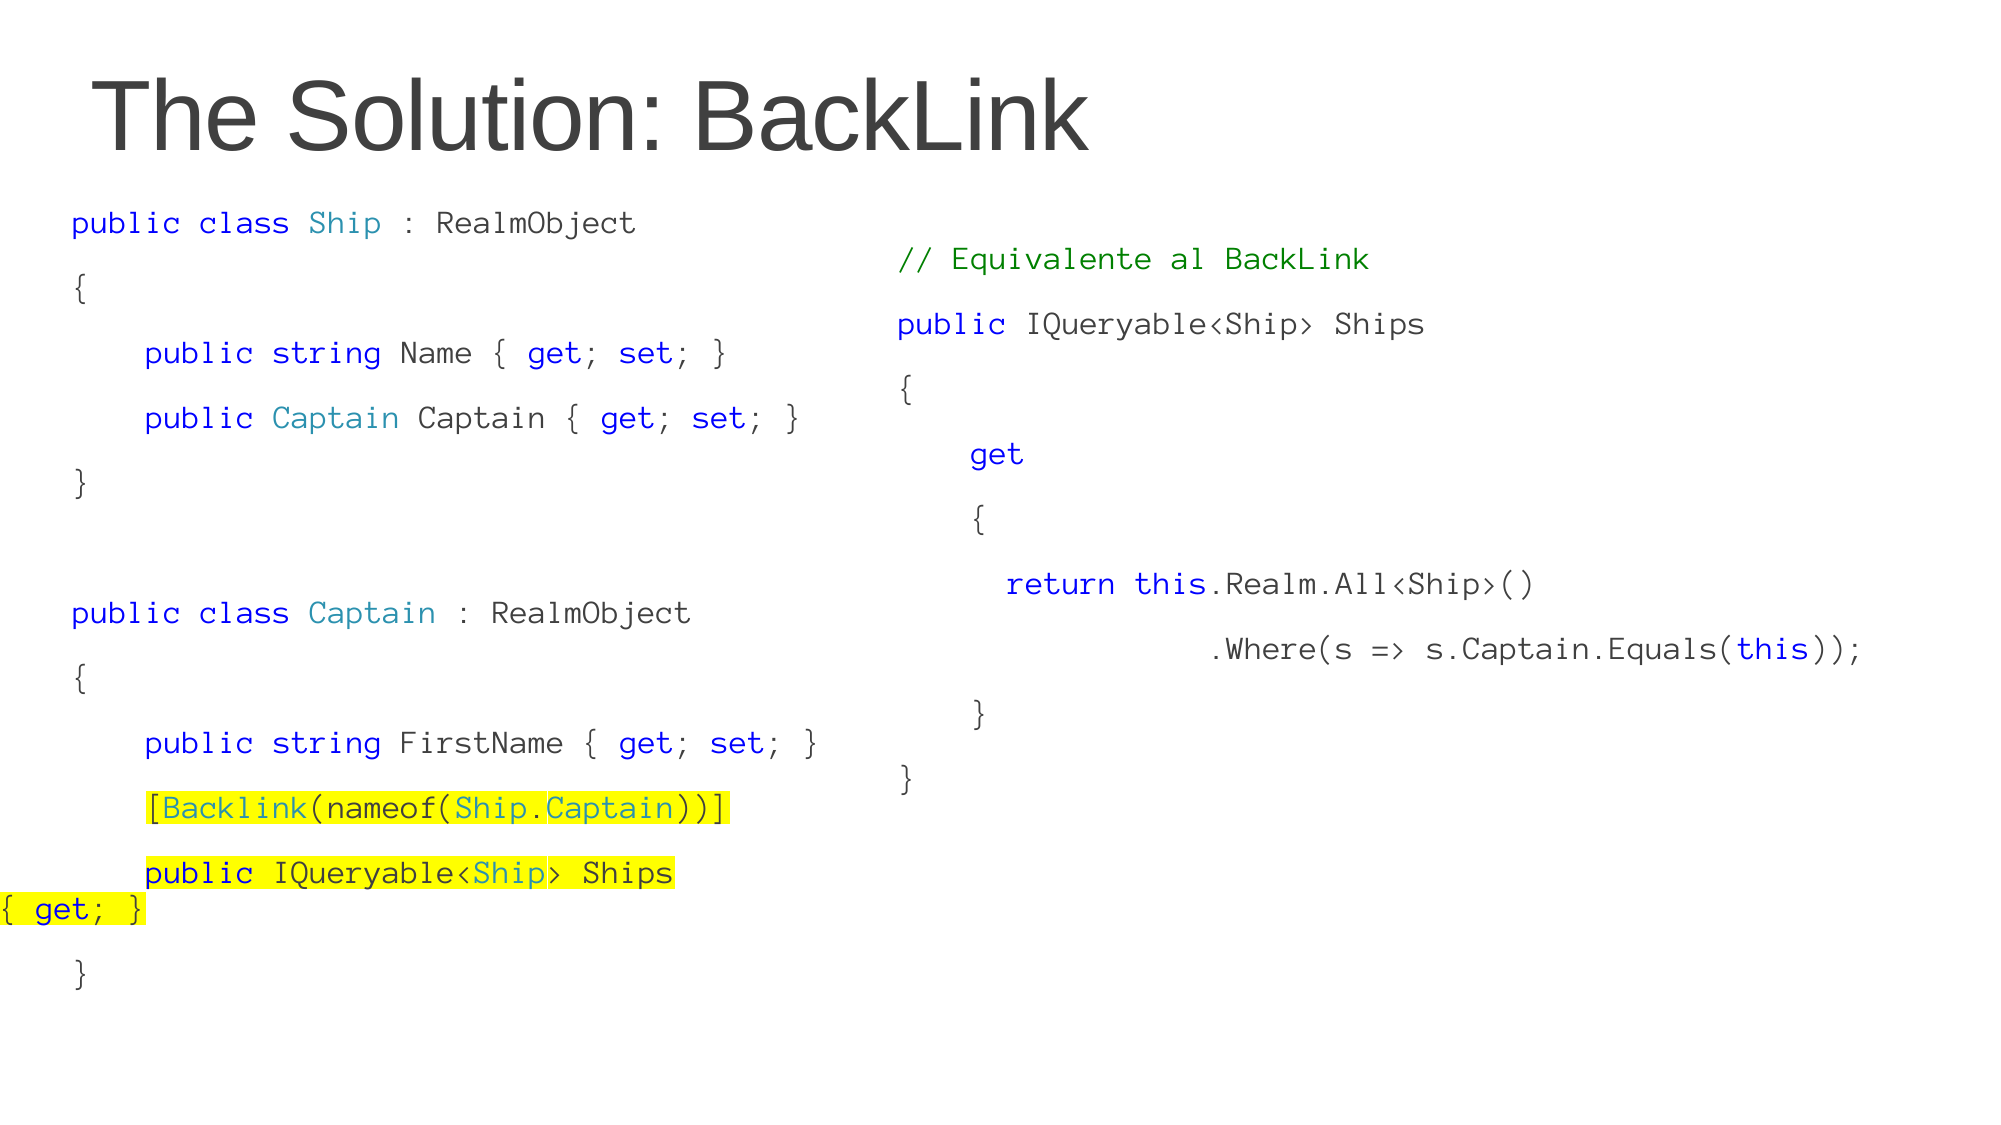

# The Solution: BackLink
    public class Ship : RealmObject
    {
        public string Name { get; set; }
        public Captain Captain { get; set; }
    }

    public class Captain : RealmObject
    {
        public string FirstName { get; set; }
        [Backlink(nameof(Ship.Captain))]
        public IQueryable<Ship> Ships { get; }
    }

// Equivalente al BackLink
public IQueryable<Ship> Ships
{
    get
    {
      return this.Realm.All<Ship>()
                 .Where(s => s.Captain.Equals(this));
    }
}